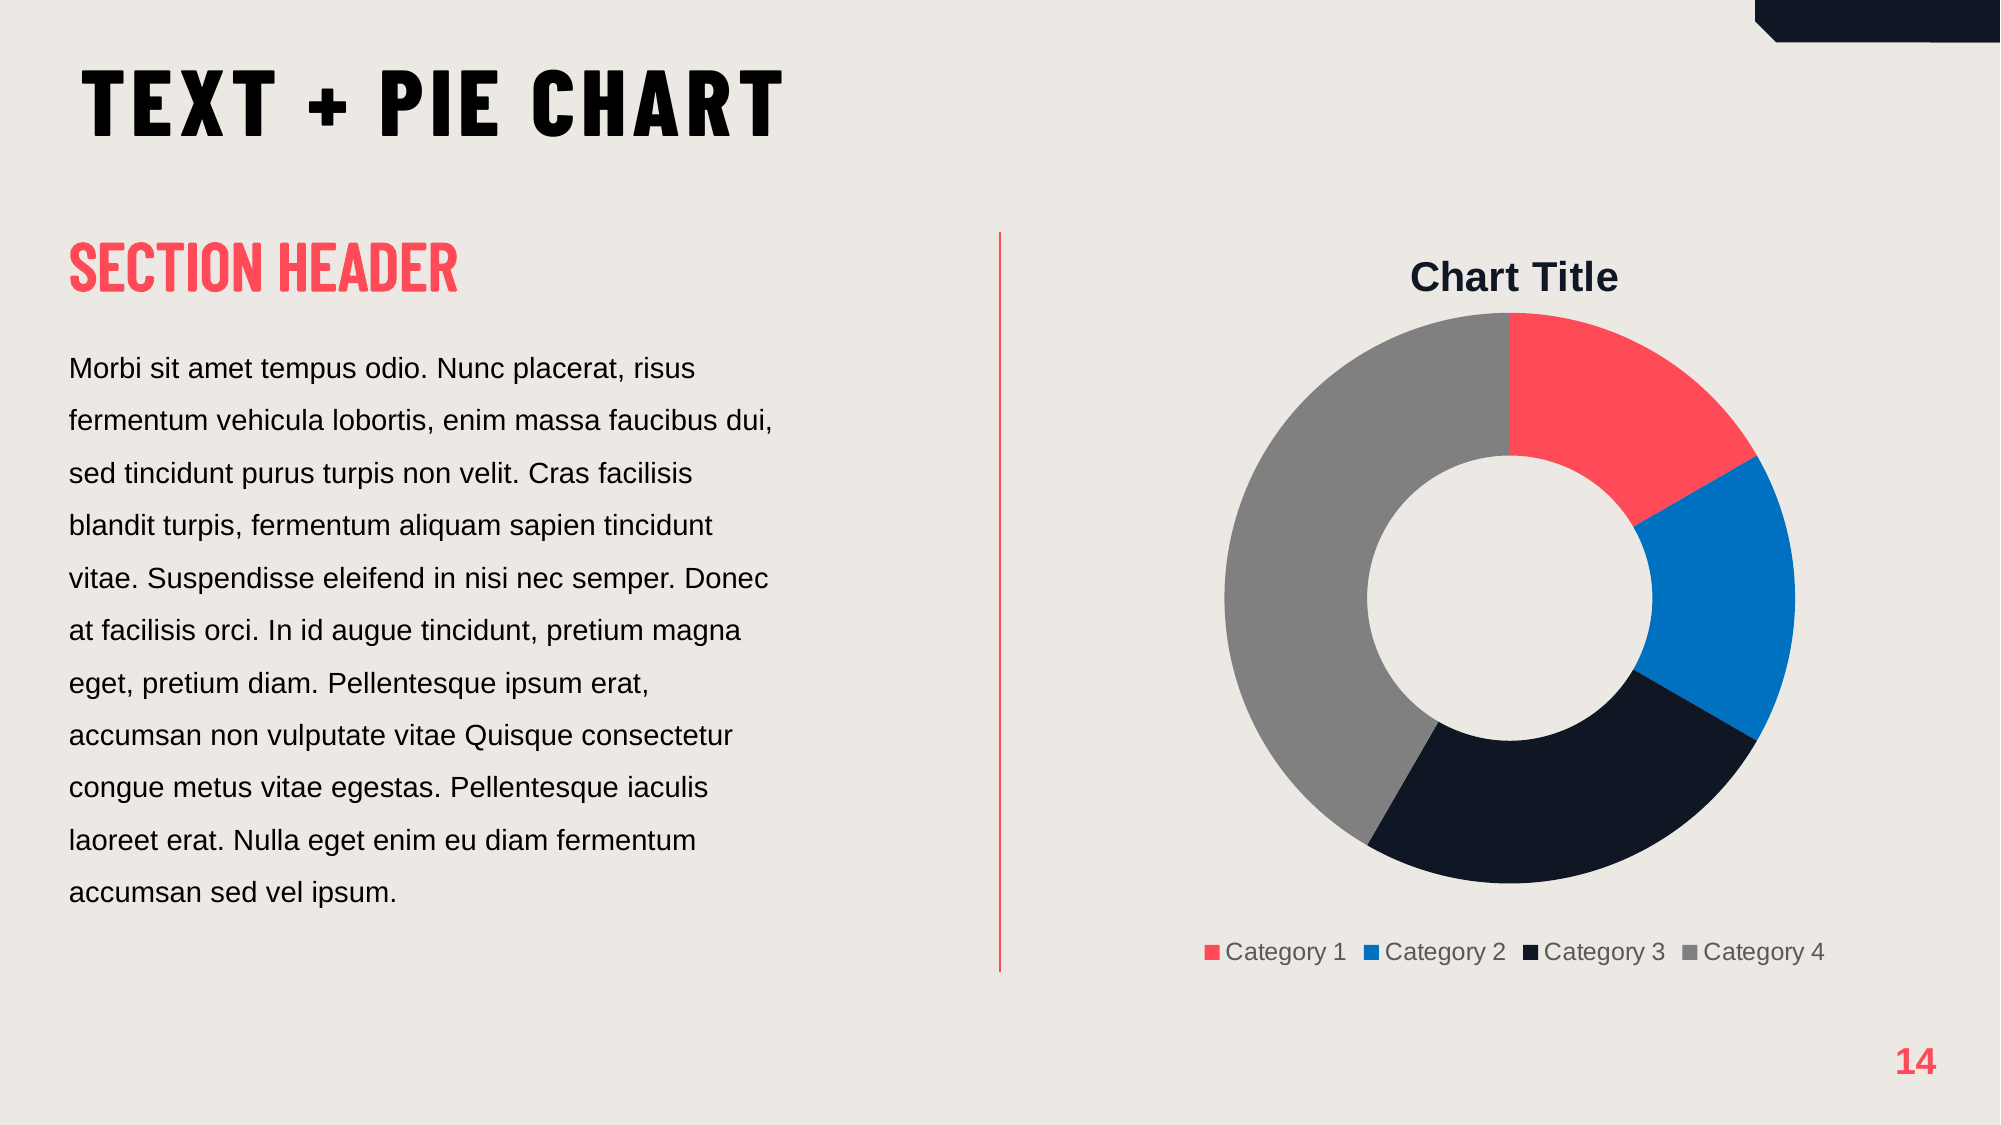

TEXT + PIE CHART

### Chart: Chart Title

| Category | Series 3 |
|---|---|
| Category 1 | 2.0 |
| Category 2 | 2.0 |
| Category 3 | 3.0 |
| Category 4 | 5.0 |
SECTION HEADER
Morbi sit amet tempus odio. Nunc placerat, risus fermentum vehicula lobortis, enim massa faucibus dui, sed tincidunt purus turpis non velit. Cras facilisis blandit turpis, fermentum aliquam sapien tincidunt vitae. Suspendisse eleifend in nisi nec semper. Donec at facilisis orci. In id augue tincidunt, pretium magna eget, pretium diam. Pellentesque ipsum erat, accumsan non vulputate vitae Quisque consectetur congue metus vitae egestas. Pellentesque iaculis laoreet erat. Nulla eget enim eu diam fermentum accumsan sed vel ipsum.
14